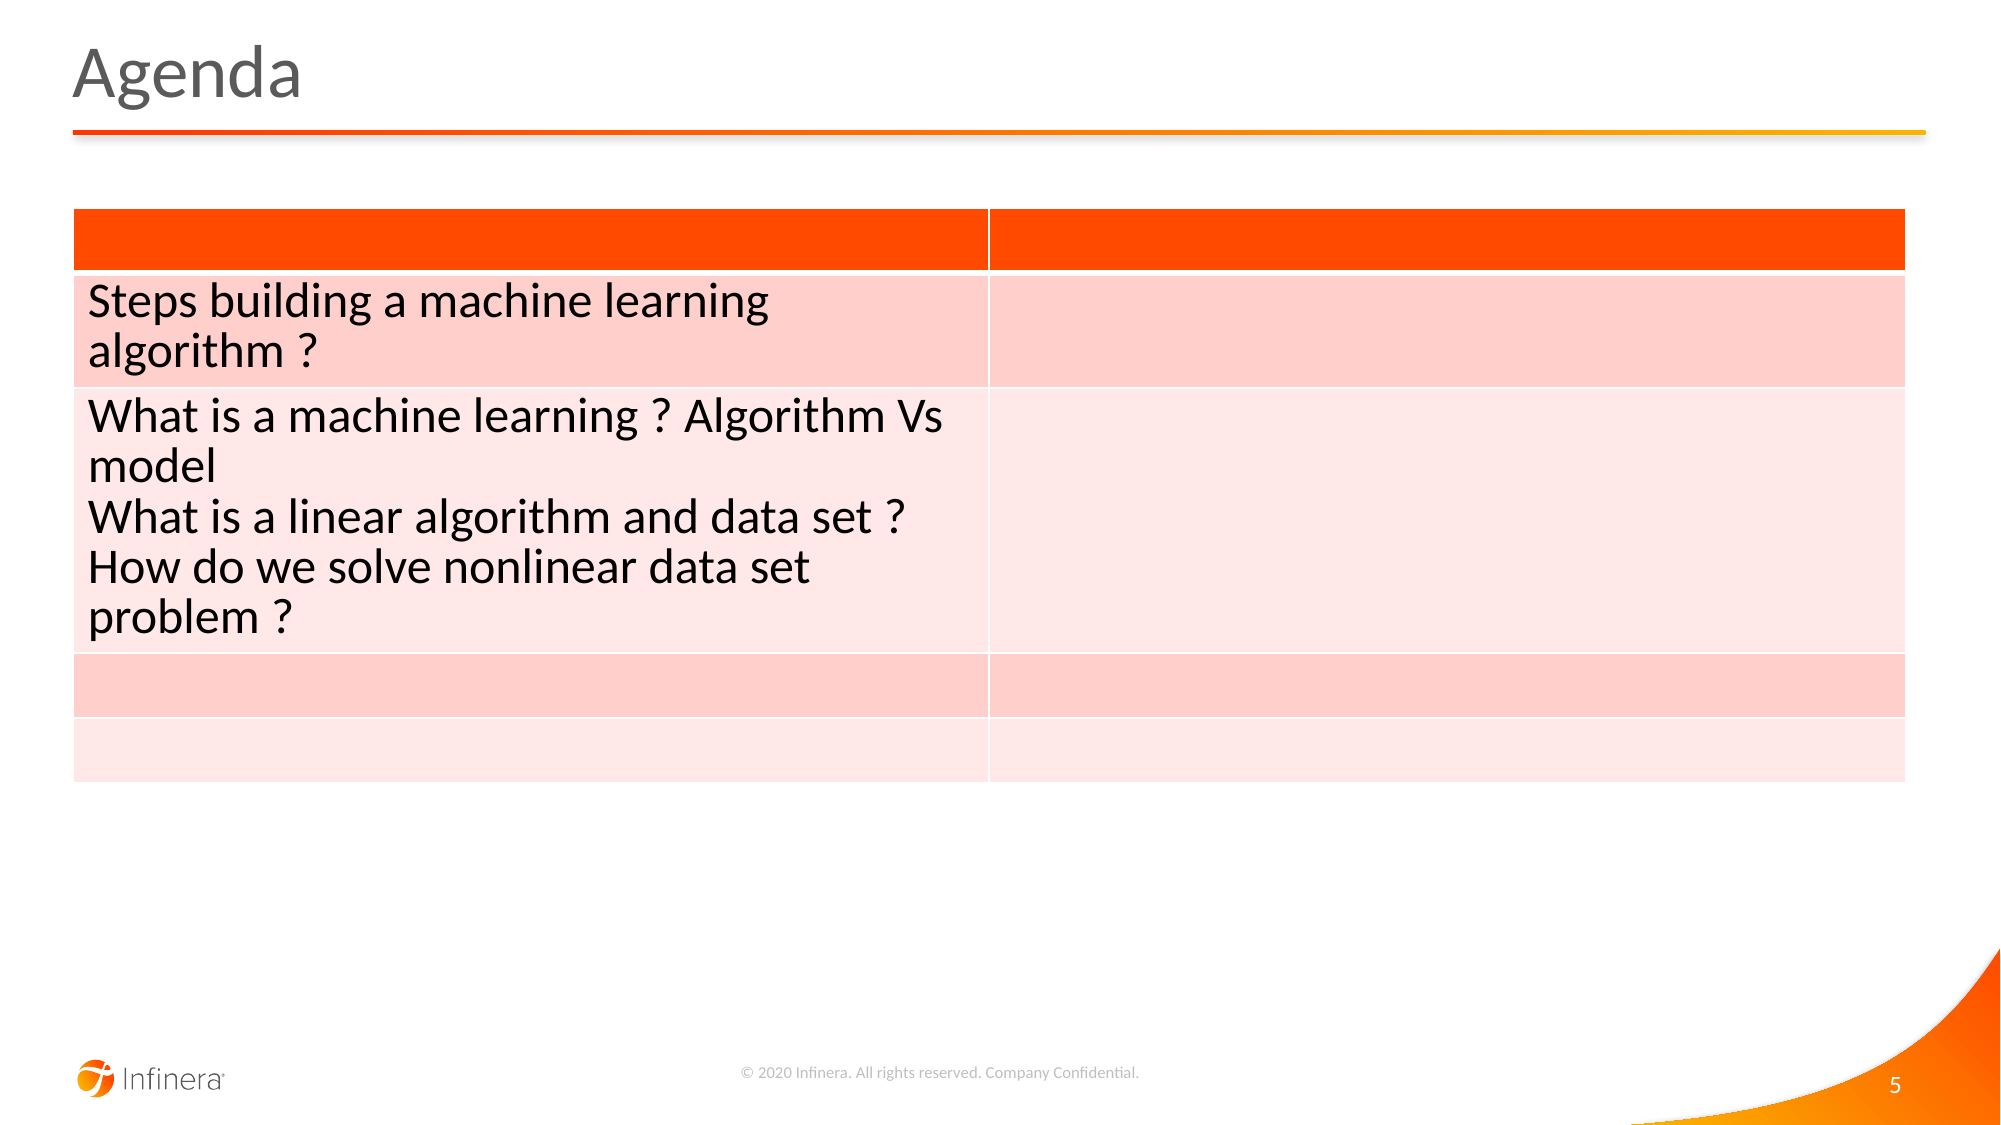

# Agenda
|  |  |
| --- | --- |
| Steps building a machine learning algorithm ? |  |
| What is a machine learning ? Algorithm Vs model What is a linear algorithm and data set ? How do we solve nonlinear data set problem ? |  |
|  |  |
|  |  |